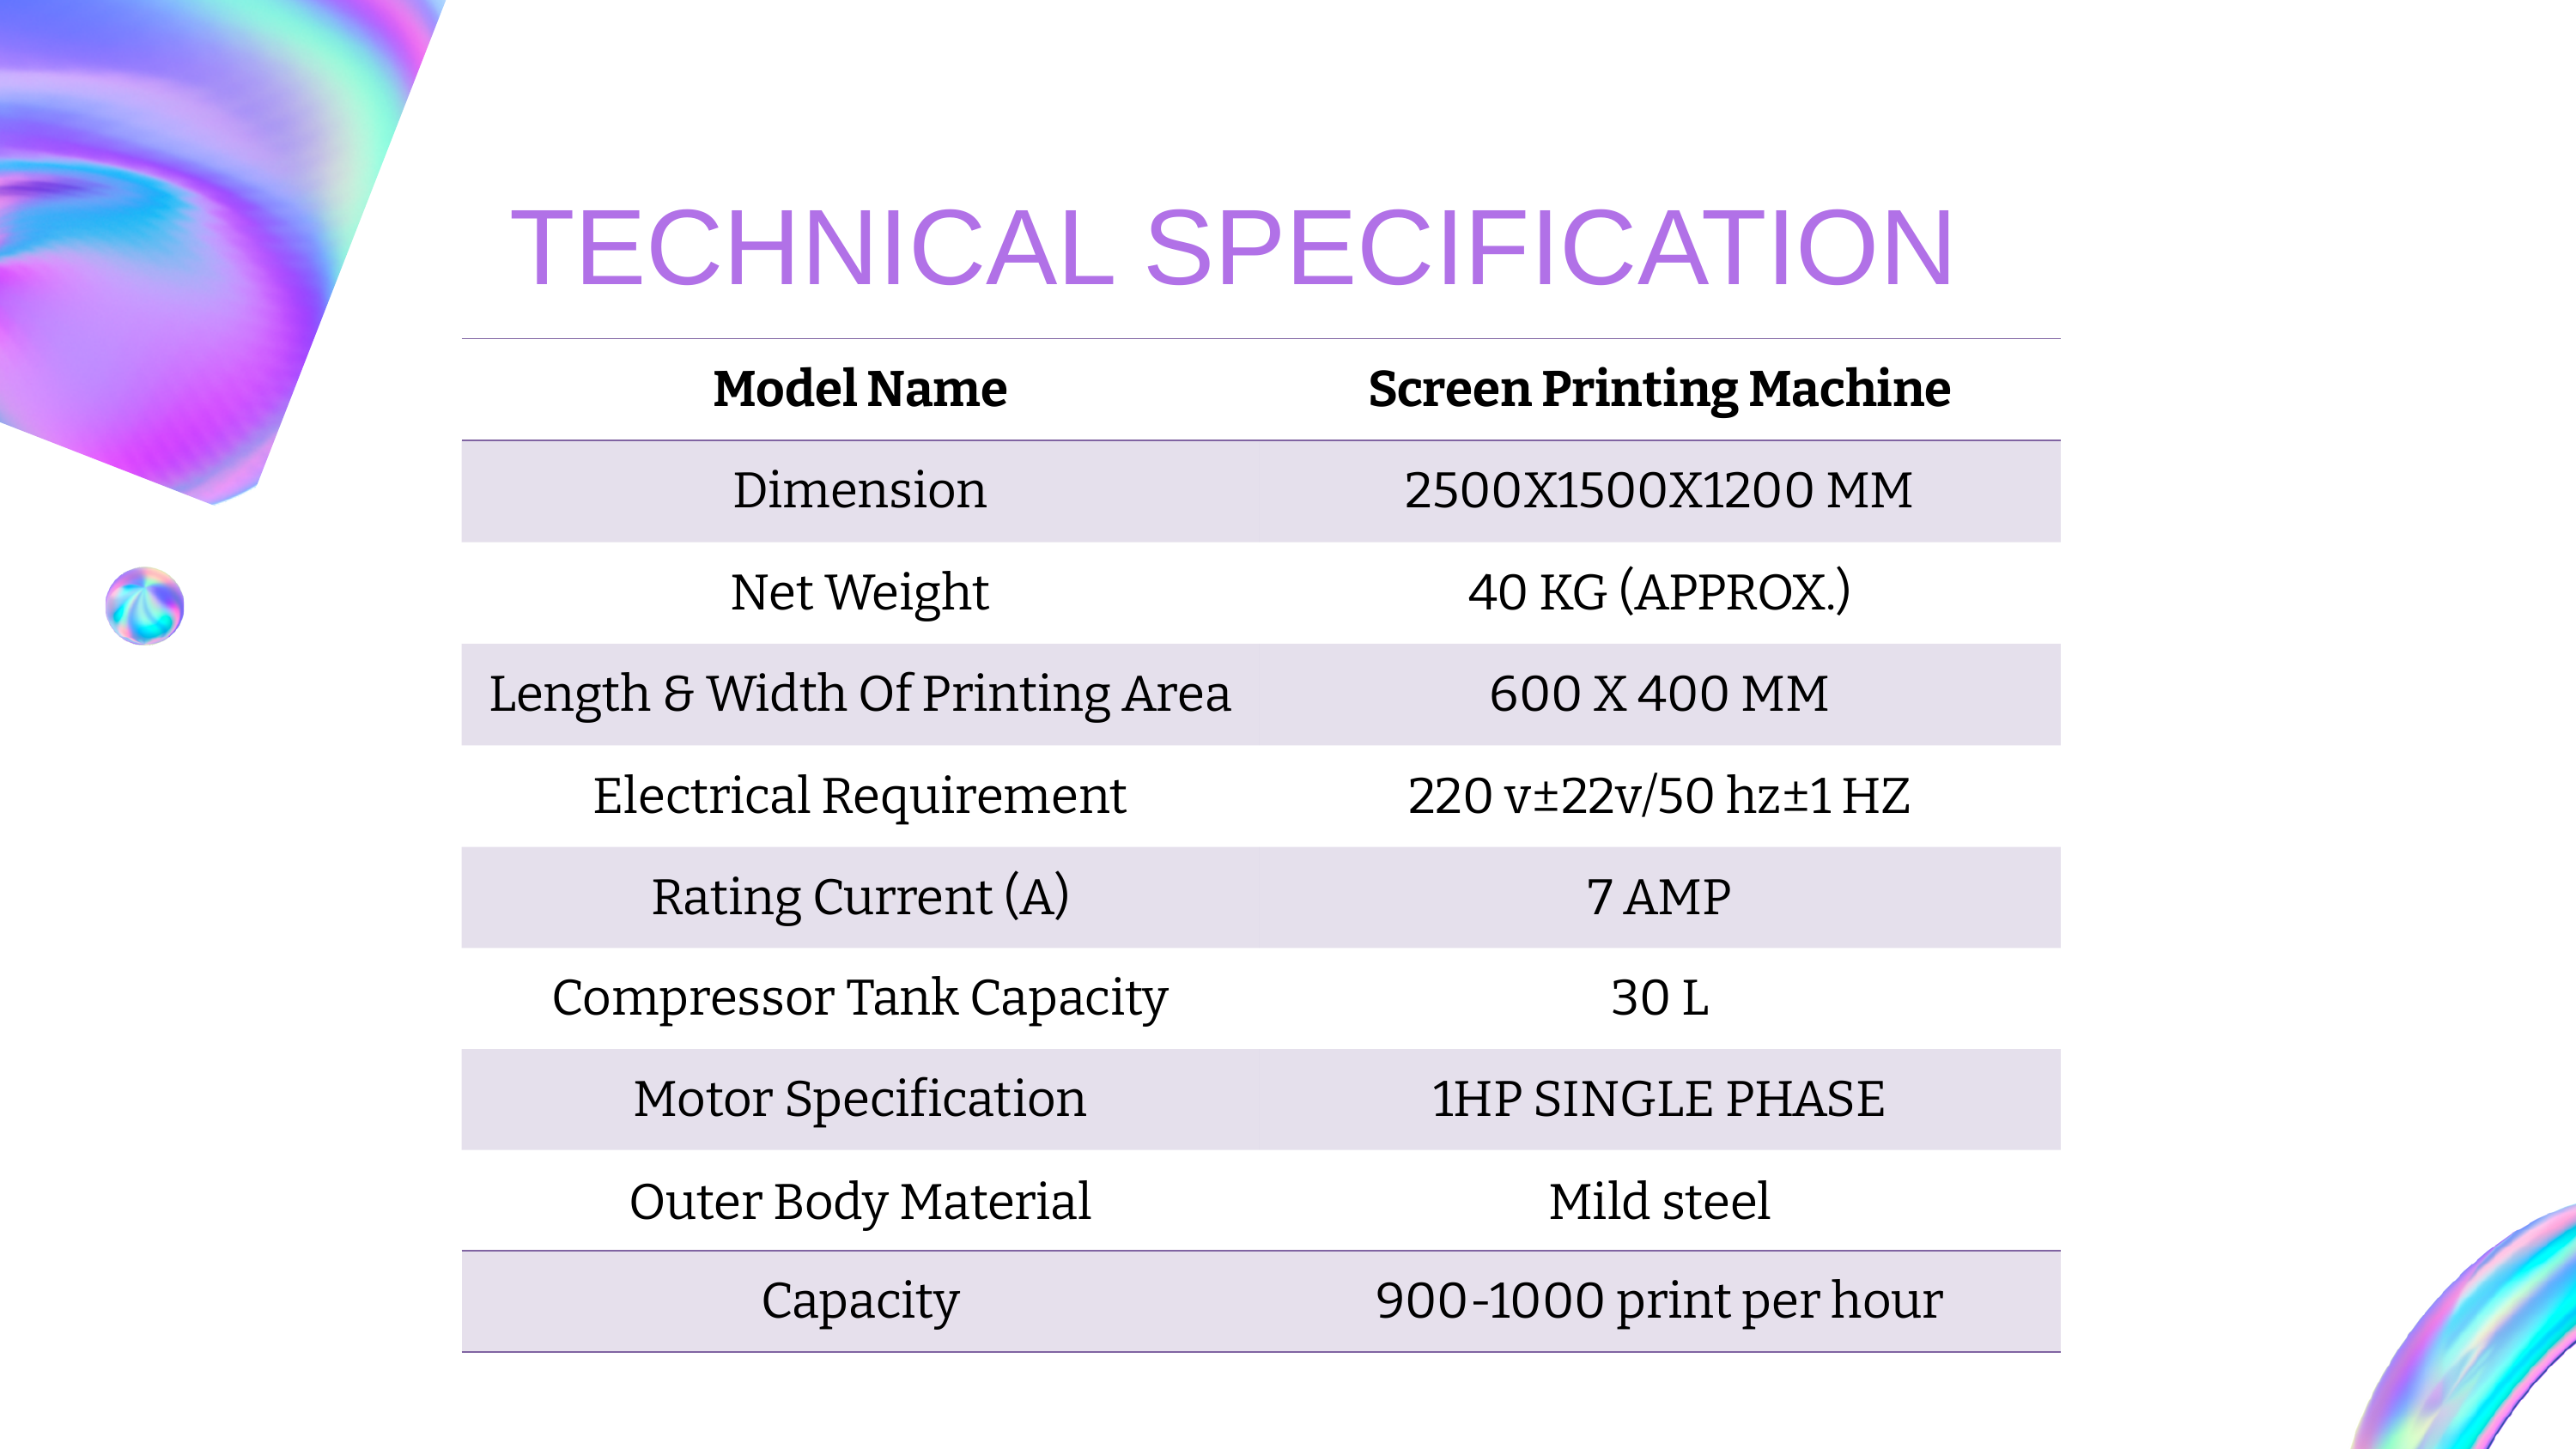

TECHNICAL SPECIFICATION
| Model Name | Screen Printing Machine |
| --- | --- |
| Dimension | 2500X1500X1200 MM |
| Net Weight | 40 KG (APPROX.) |
| Length & Width Of Printing Area | 600 X 400 MM |
| Electrical Requirement | 220 v±22v/50 hz±1 HZ |
| Rating Current (A) | 7 AMP |
| Compressor Tank Capacity | 30 L |
| Motor Specification | 1HP SINGLE PHASE |
| Outer Body Material | Mild steel |

| Capacity | 900-1000 print per hour |
| --- | --- |